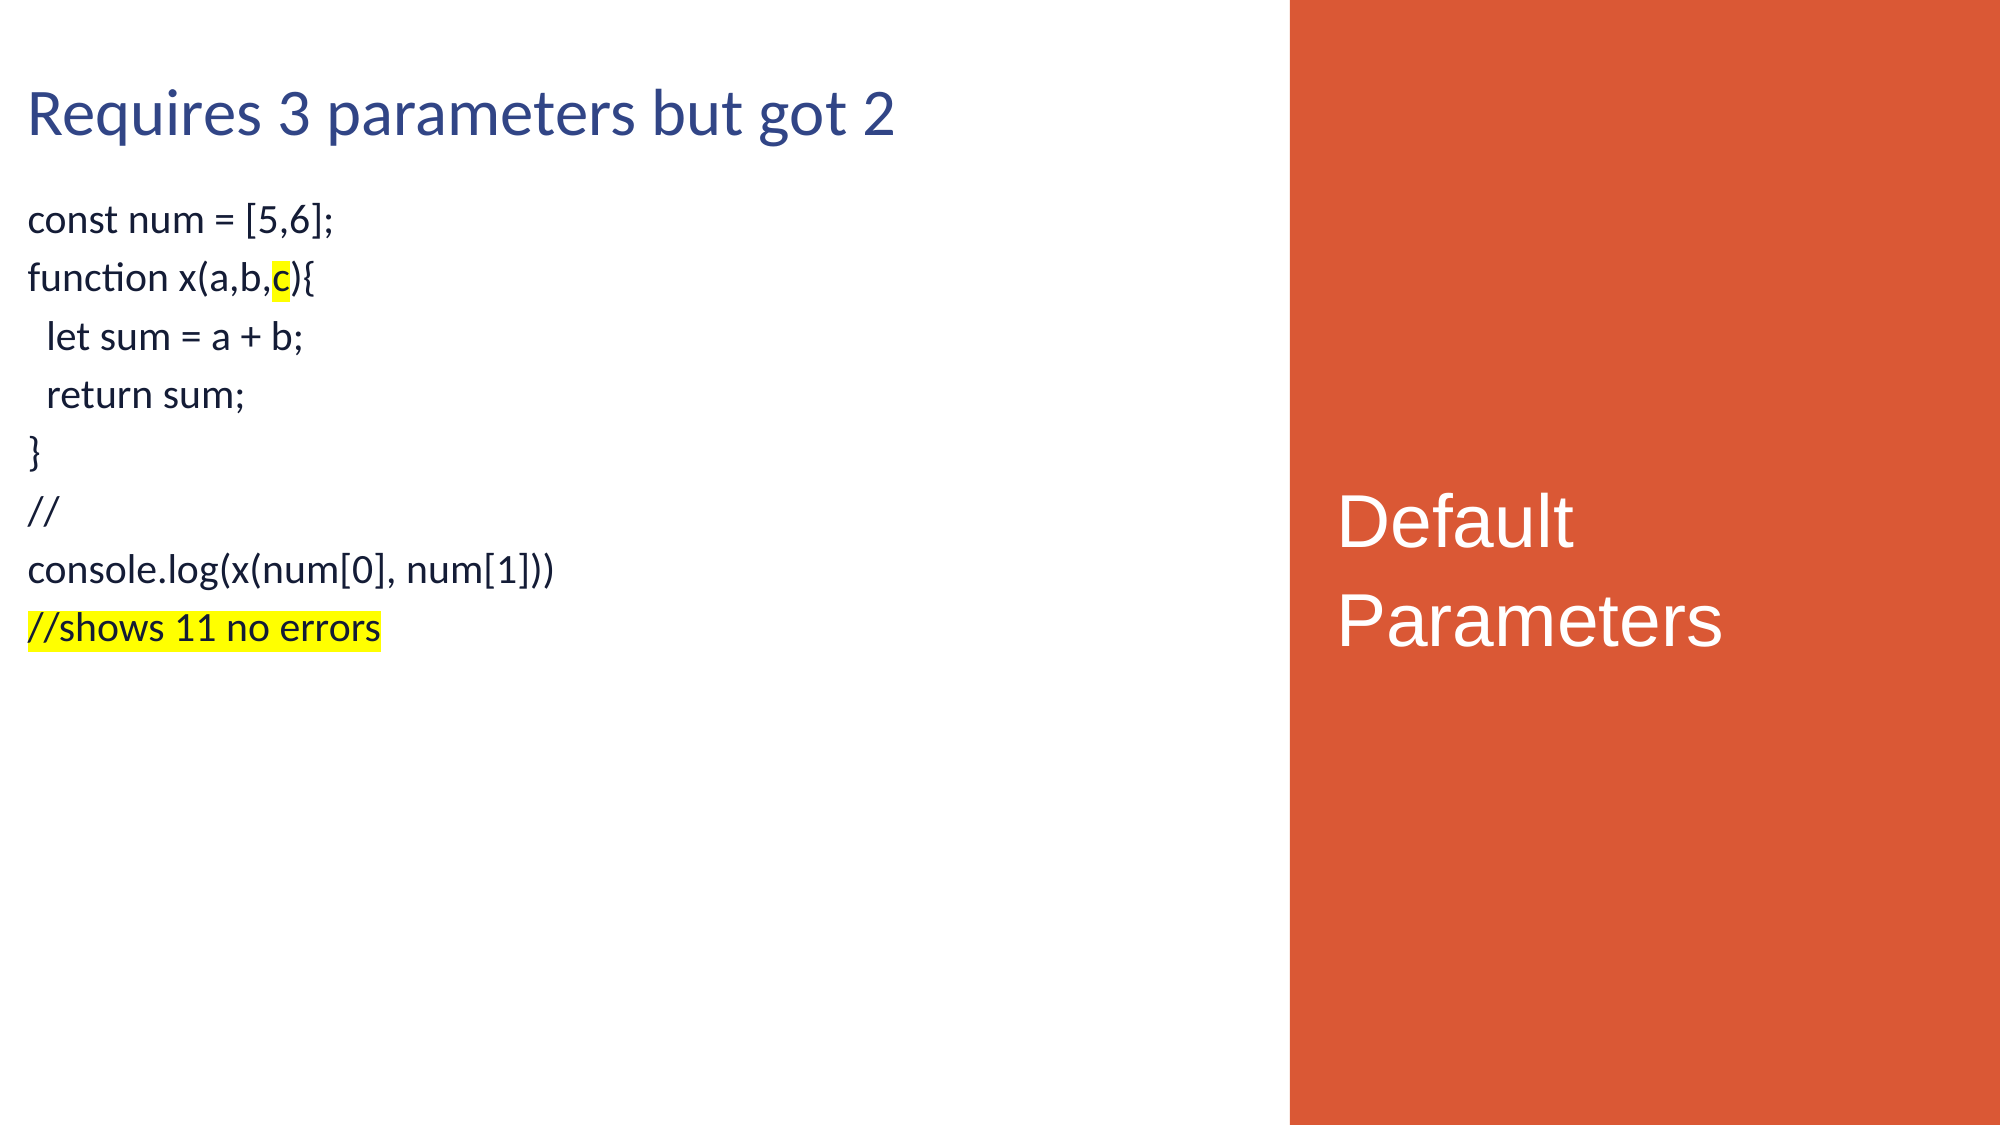

Requires 3 parameters but got 2

const num = [5,6];
function x(a,b,c){
  let sum = a + b;
  return sum;
}
//
console.log(x(num[0], num[1]))
//shows 11 no errors
Default Parameters